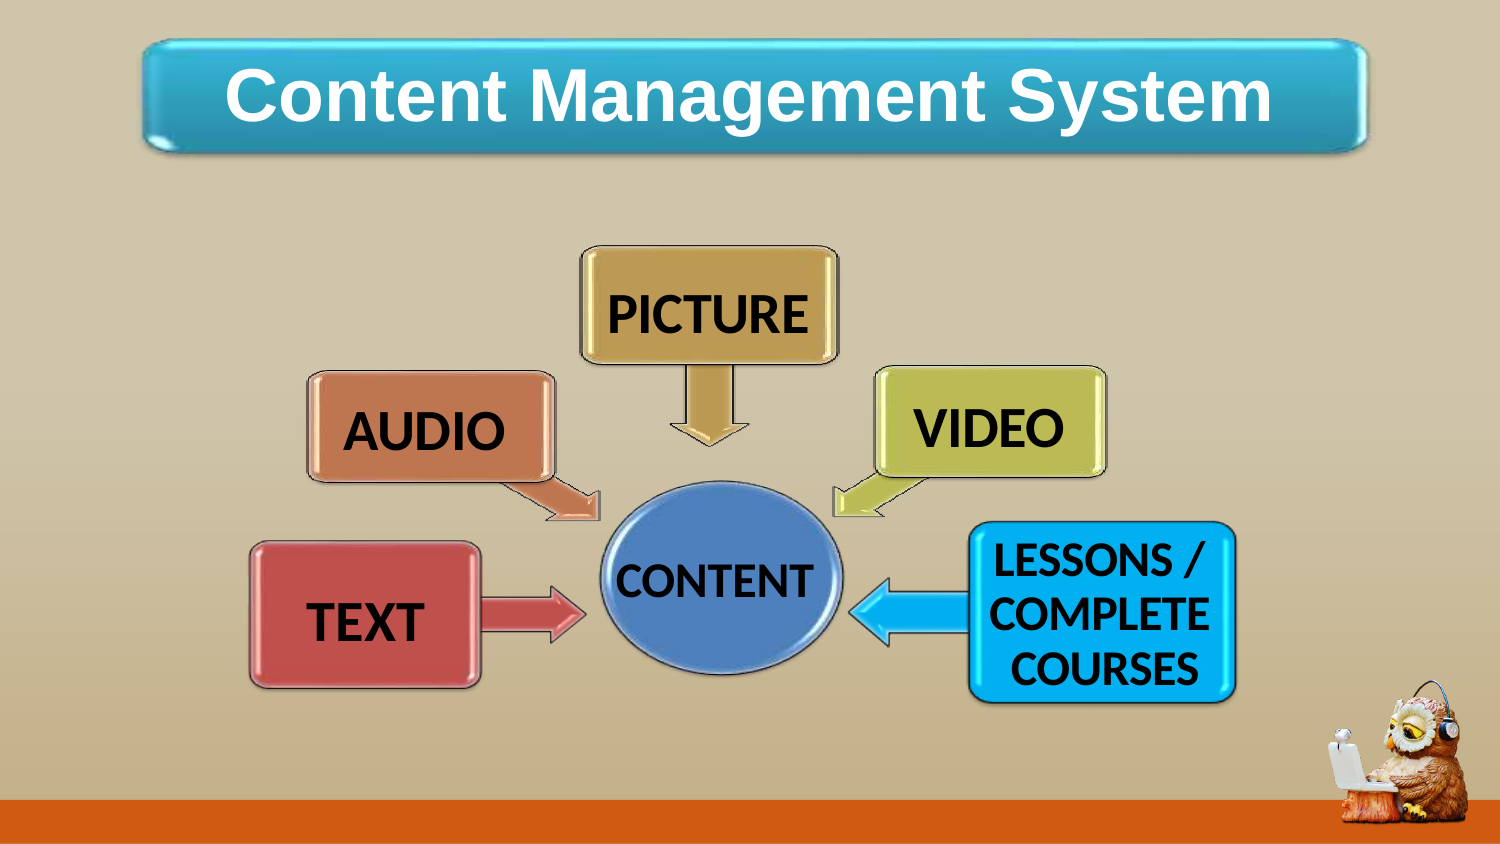

Content Management System

PICTURE

VIDEO
AUDIO

LESSONS /
COMPLETE  COURSES

CONTENT
TEXT